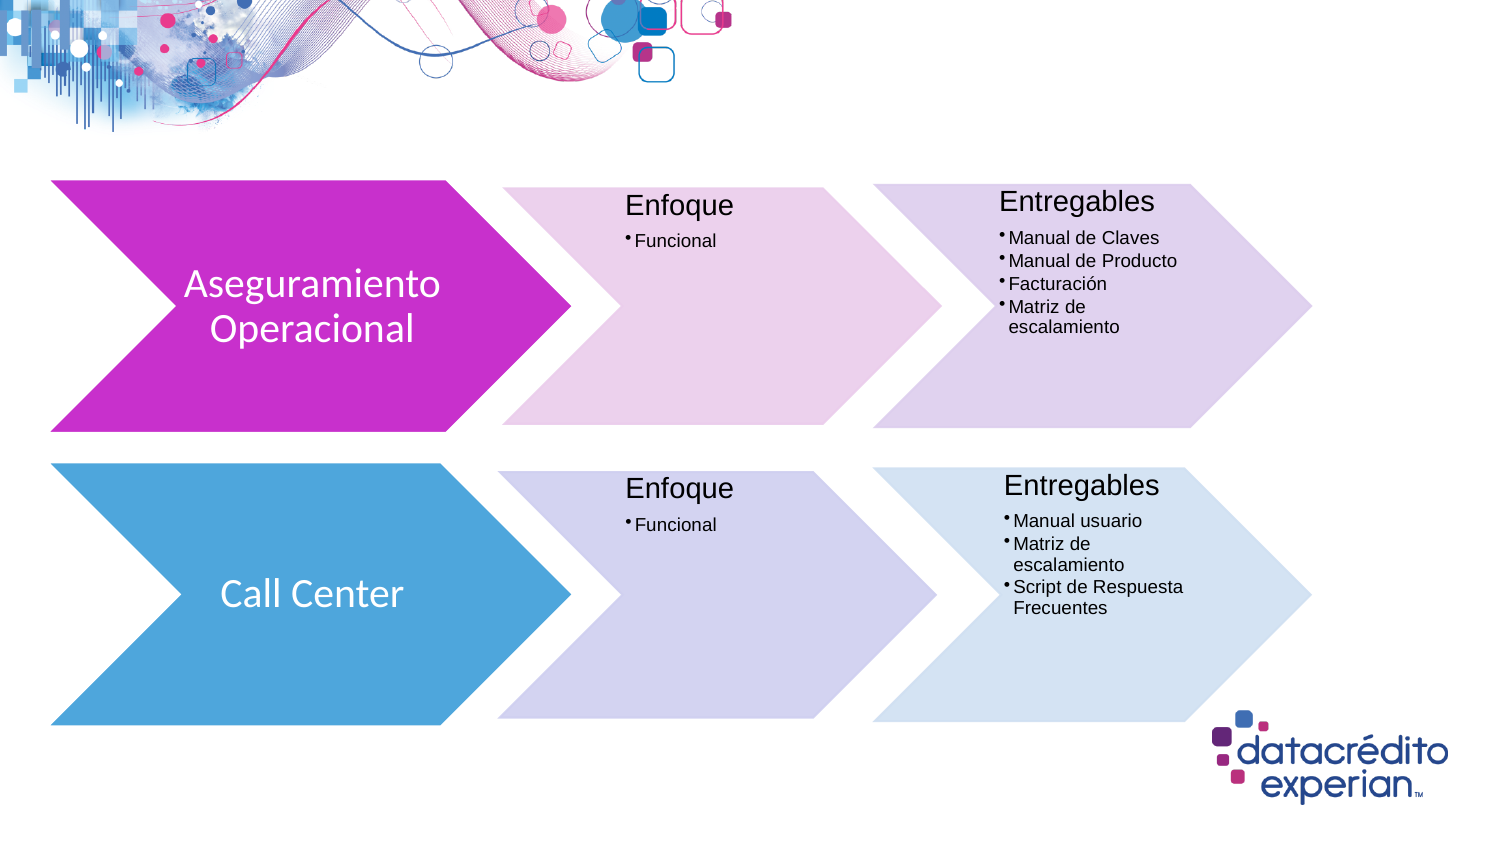

Aseguramiento Operacional
Enfoque
Funcional
Entregables
Manual de Claves
Manual de Producto
Facturación
Matriz de escalamiento
Call Center
Enfoque
Funcional
Entregables
Manual usuario
Matriz de escalamiento
Script de Respuesta Frecuentes